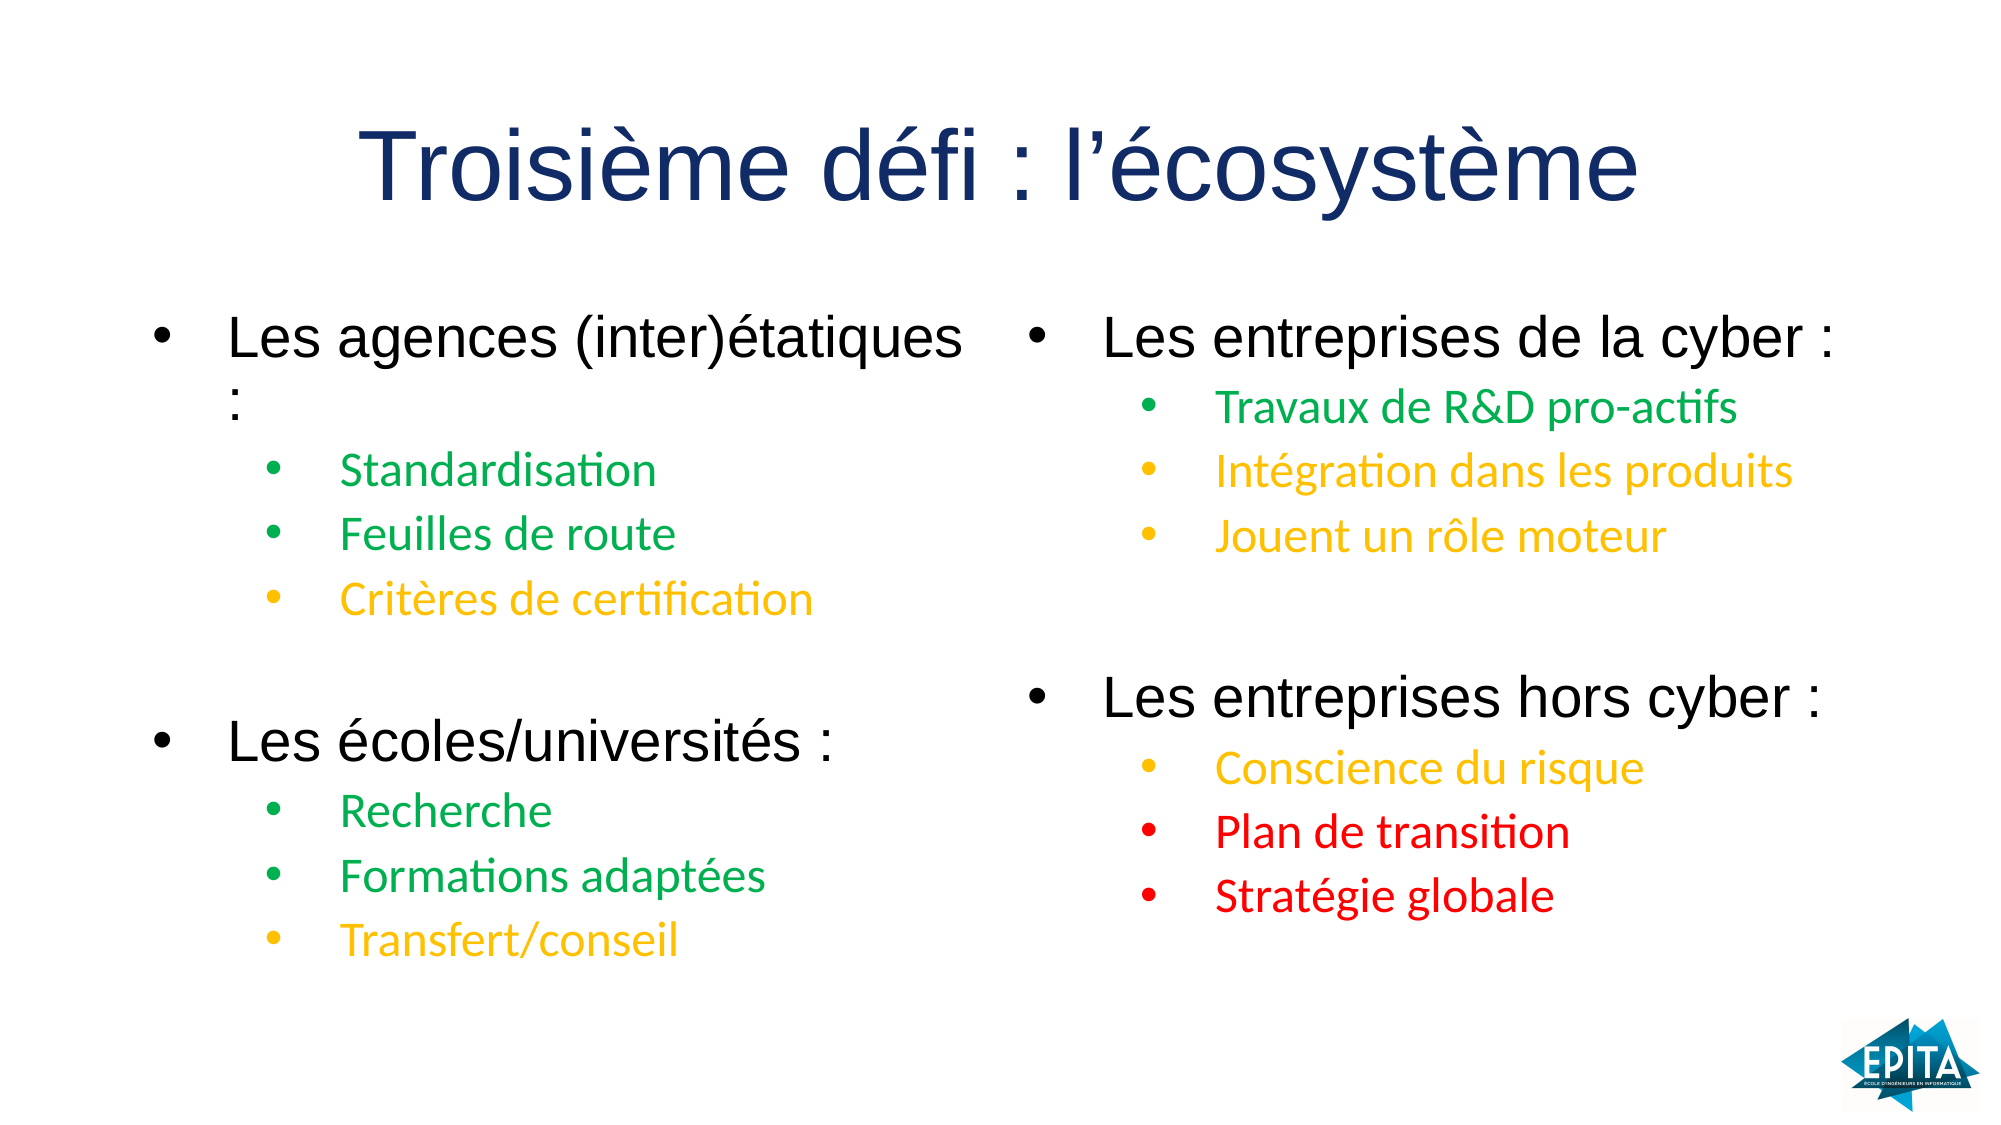

# Troisième défi : l’écosystème
Les agences (inter)étatiques :
Standardisation
Feuilles de route
Critères de certification

Les écoles/universités :
Recherche
Formations adaptées
Transfert/conseil
Les entreprises de la cyber :
Travaux de R&D pro-actifs
Intégration dans les produits
Jouent un rôle moteur

Les entreprises hors cyber :
Conscience du risque
Plan de transition
Stratégie globale